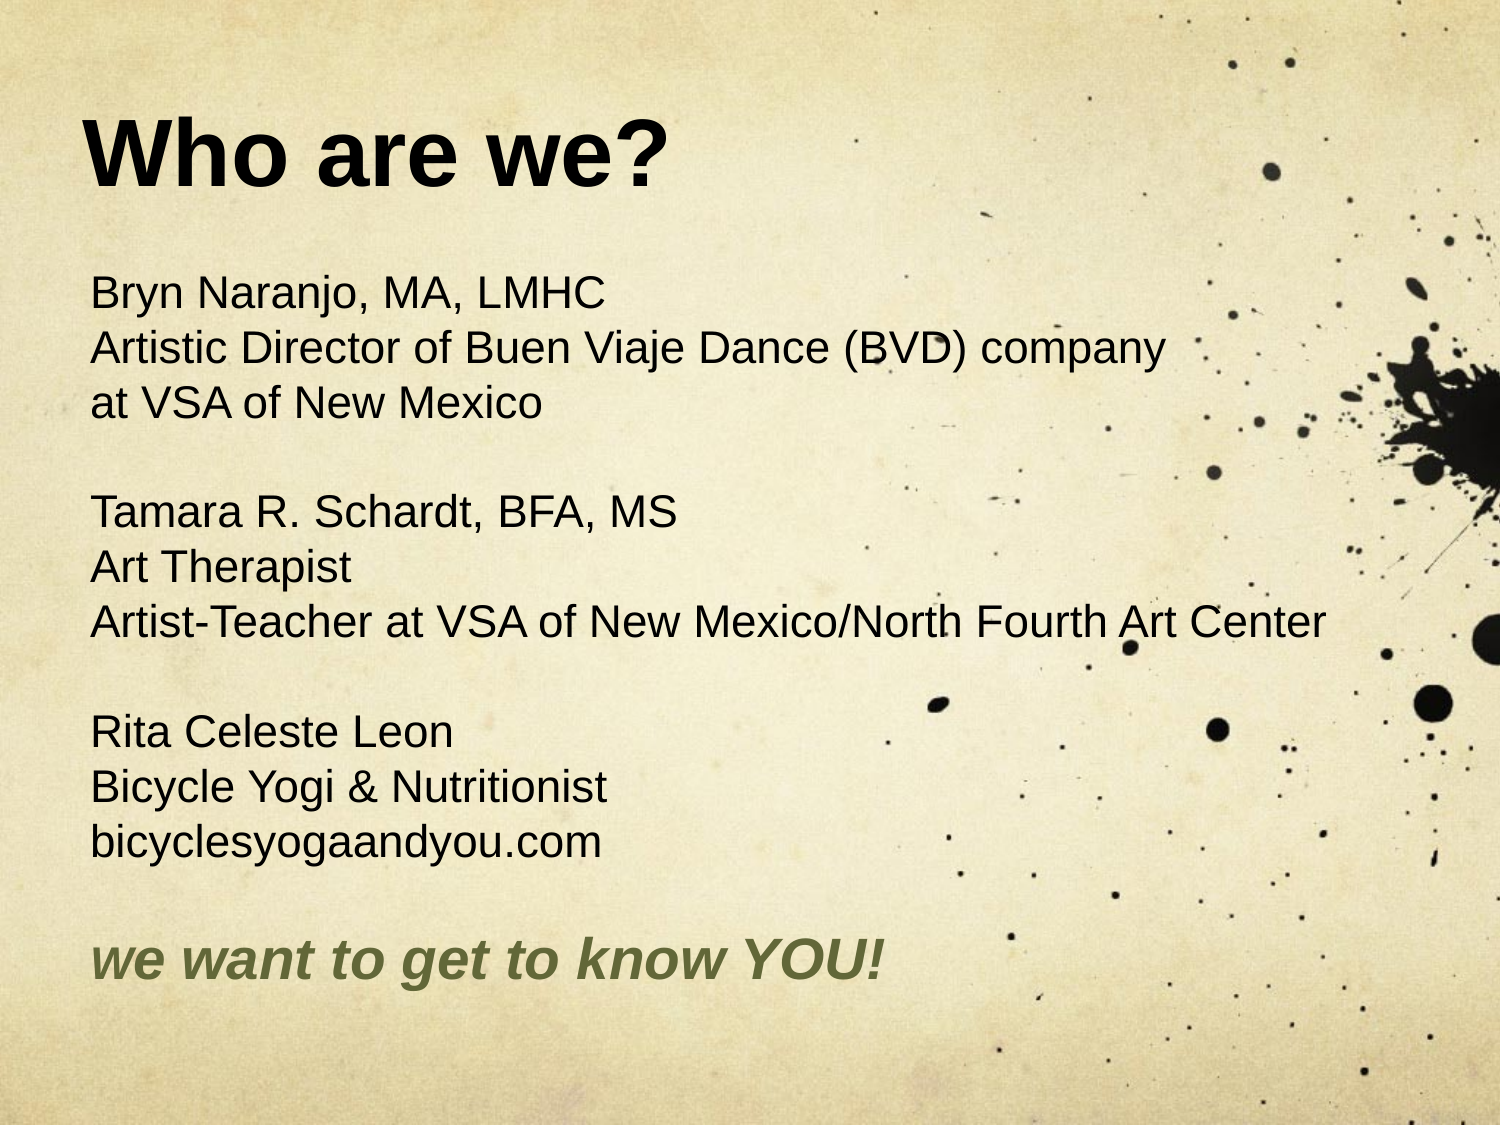

# Who are we?
Bryn Naranjo, MA, LMHC
Artistic Director of Buen Viaje Dance (BVD) company
at VSA of New Mexico

Tamara R. Schardt, BFA, MS
Art Therapist
Artist-Teacher at VSA of New Mexico/North Fourth Art Center
Rita Celeste Leon
Bicycle Yogi & Nutritionist
bicyclesyogaandyou.com
We want to get to know YOU!